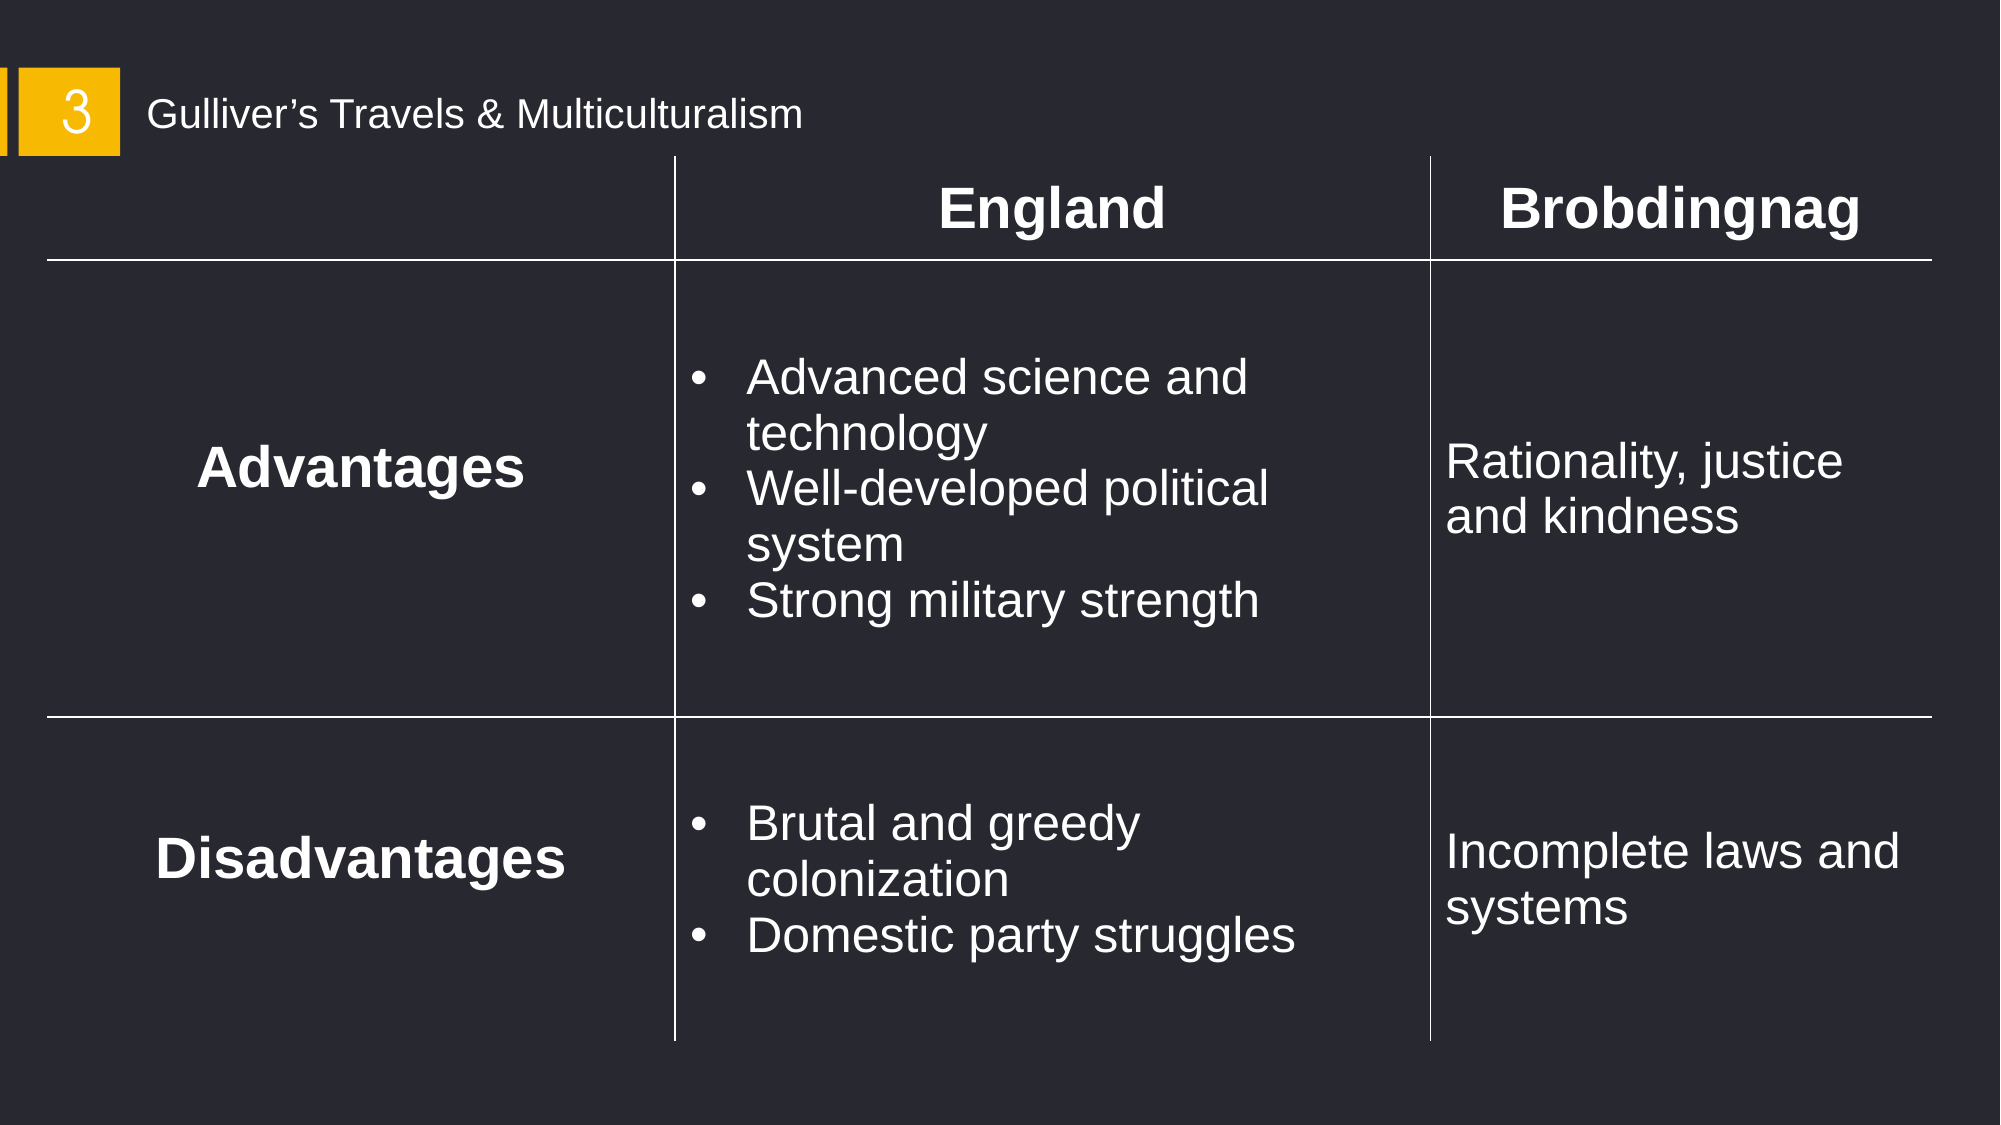

3
Gulliver’s Travels & Multiculturalism
|  | England | Brobdingnag |
| --- | --- | --- |
| Advantages | Advanced science and technology Well-developed political system Strong military strength | Rationality, justice and kindness |
| Disadvantages | Brutal and greedy colonization Domestic party struggles | Incomplete laws and systems |